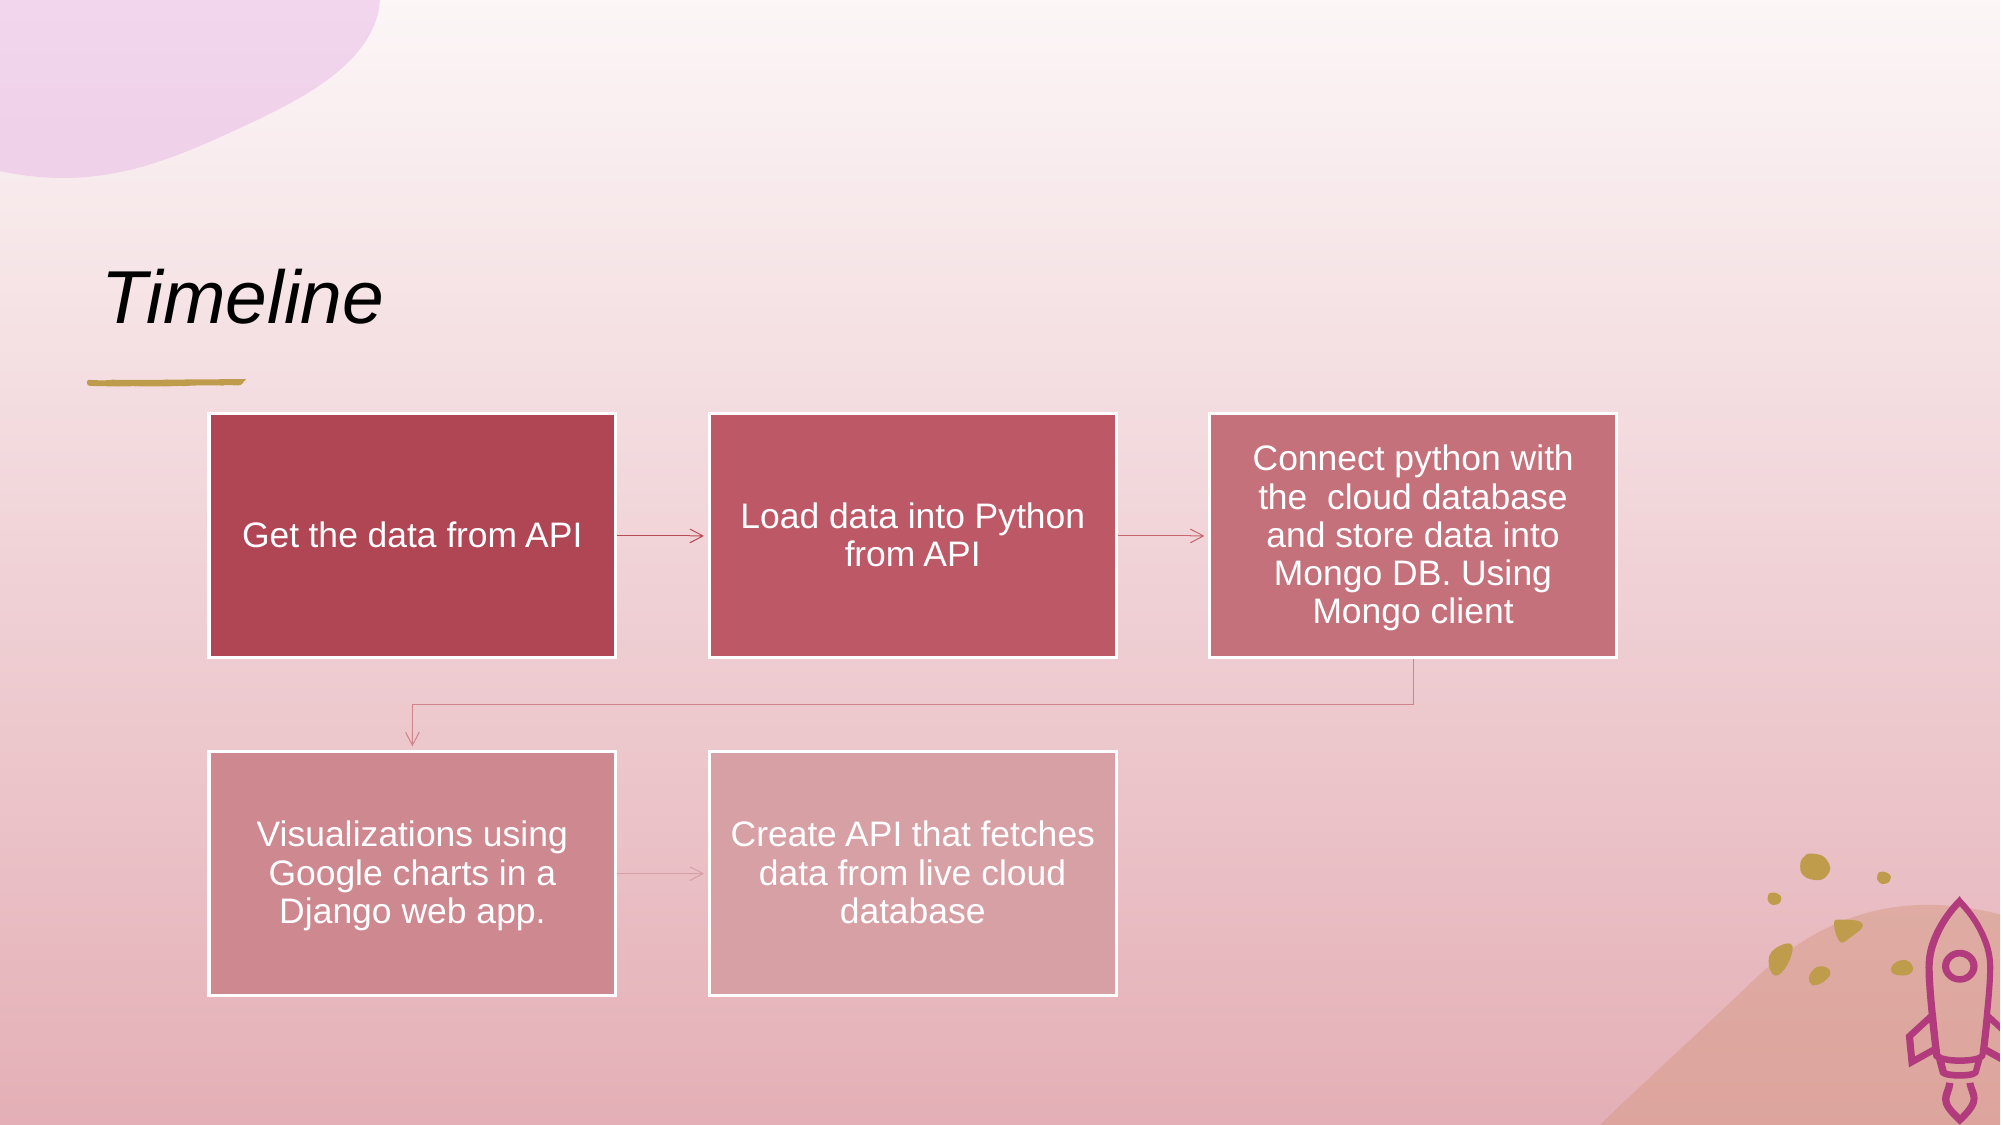

# Timeline

Get the data from API

Load data into Python from API

Connect python with the  cloud database and store data into Mongo DB. Using Mongo client

Visualizations using Google charts in a Django web app.
Create API that fetches data from live cloud database